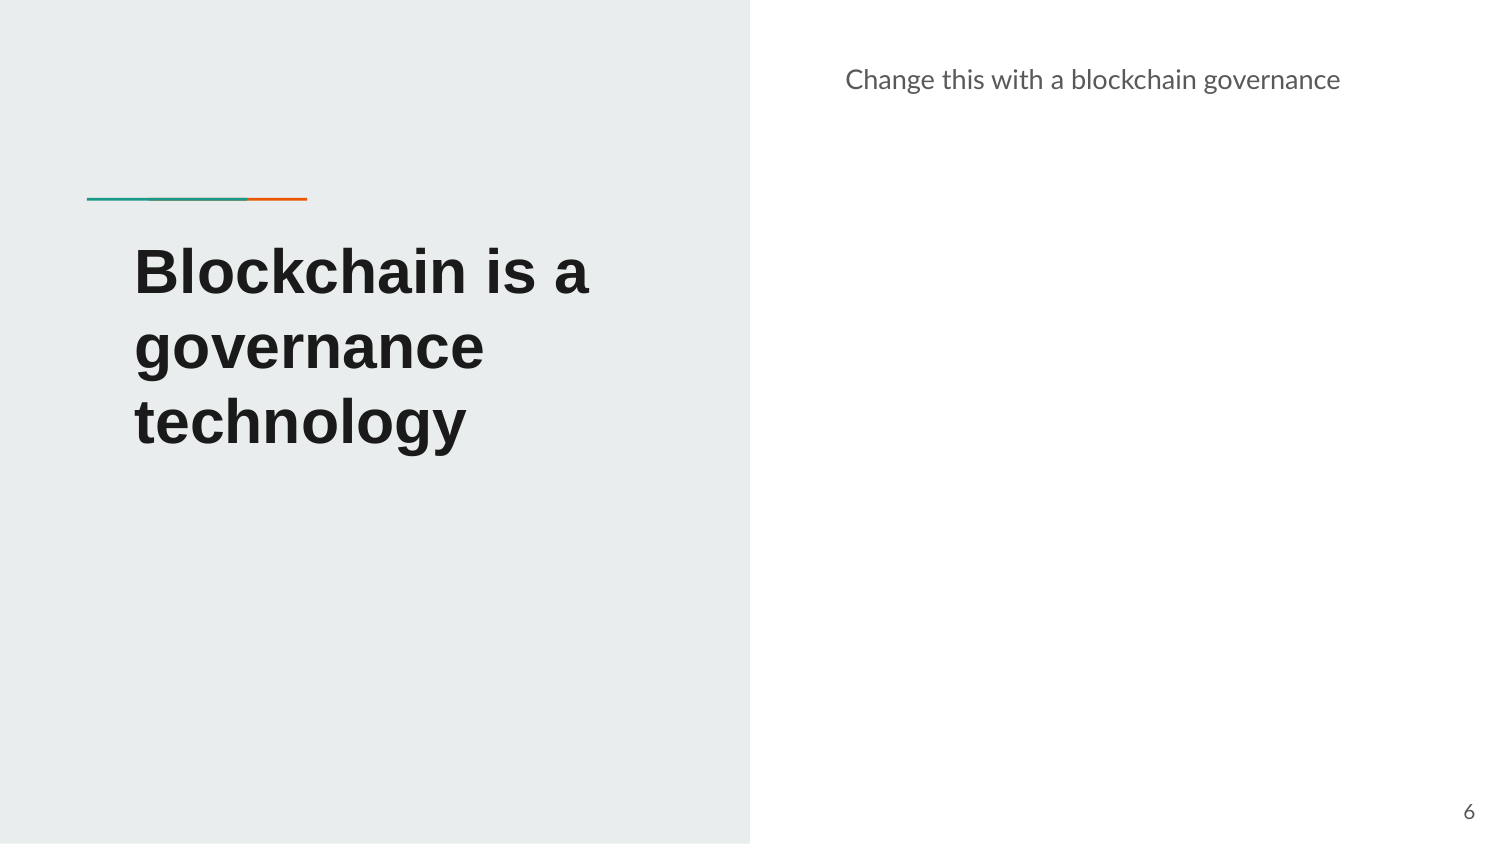

Change this with a blockchain governance
# Blockchain is a
governance technology
1
6